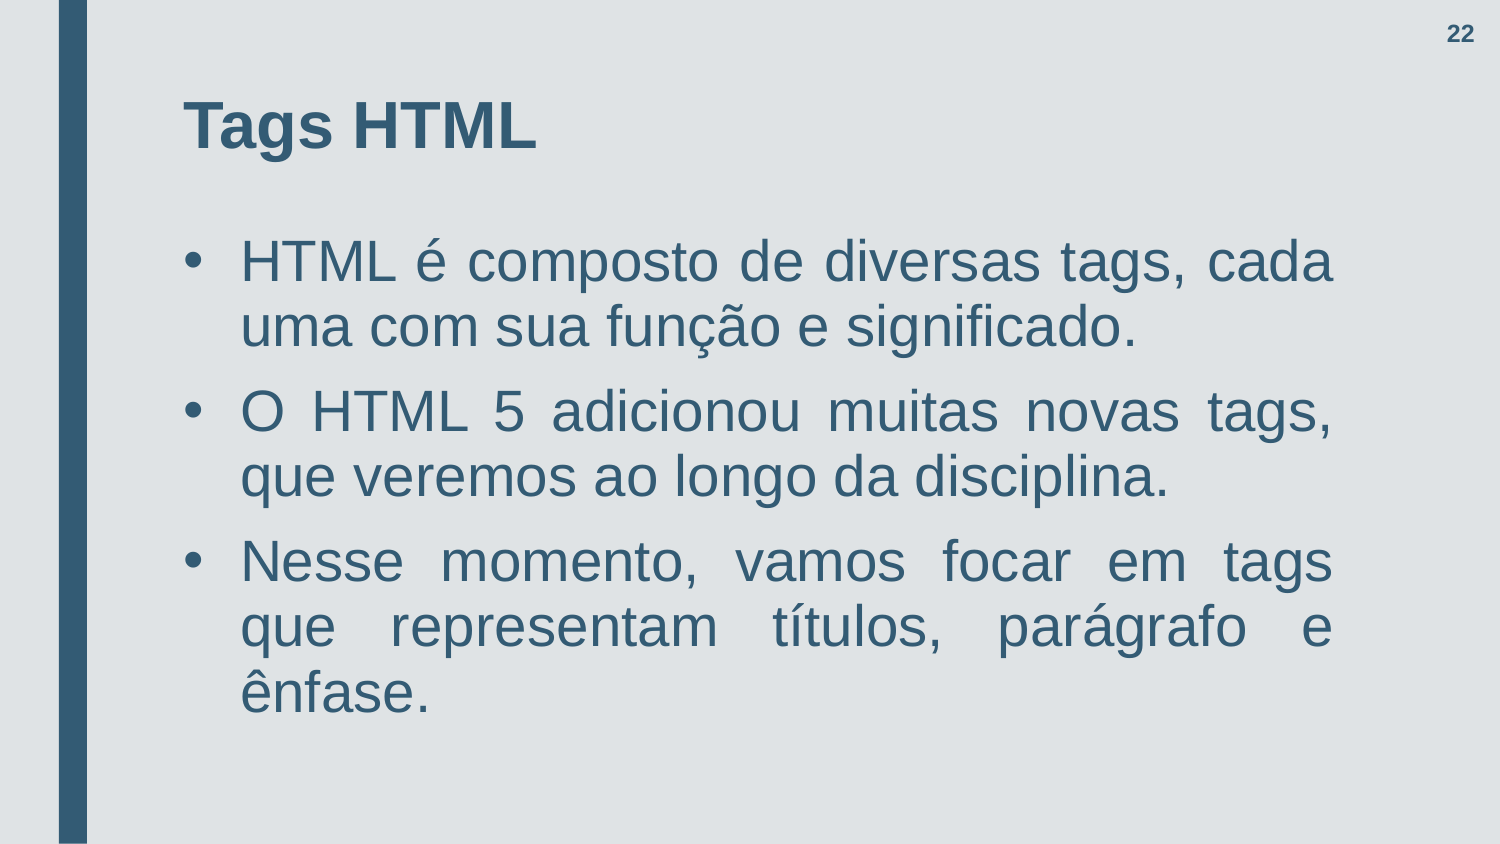

22
# Tags HTML
HTML é composto de diversas tags, cada uma com sua função e significado.
O HTML 5 adicionou muitas novas tags, que veremos ao longo da disciplina.
Nesse momento, vamos focar em tags que representam títulos, parágrafo e ênfase.